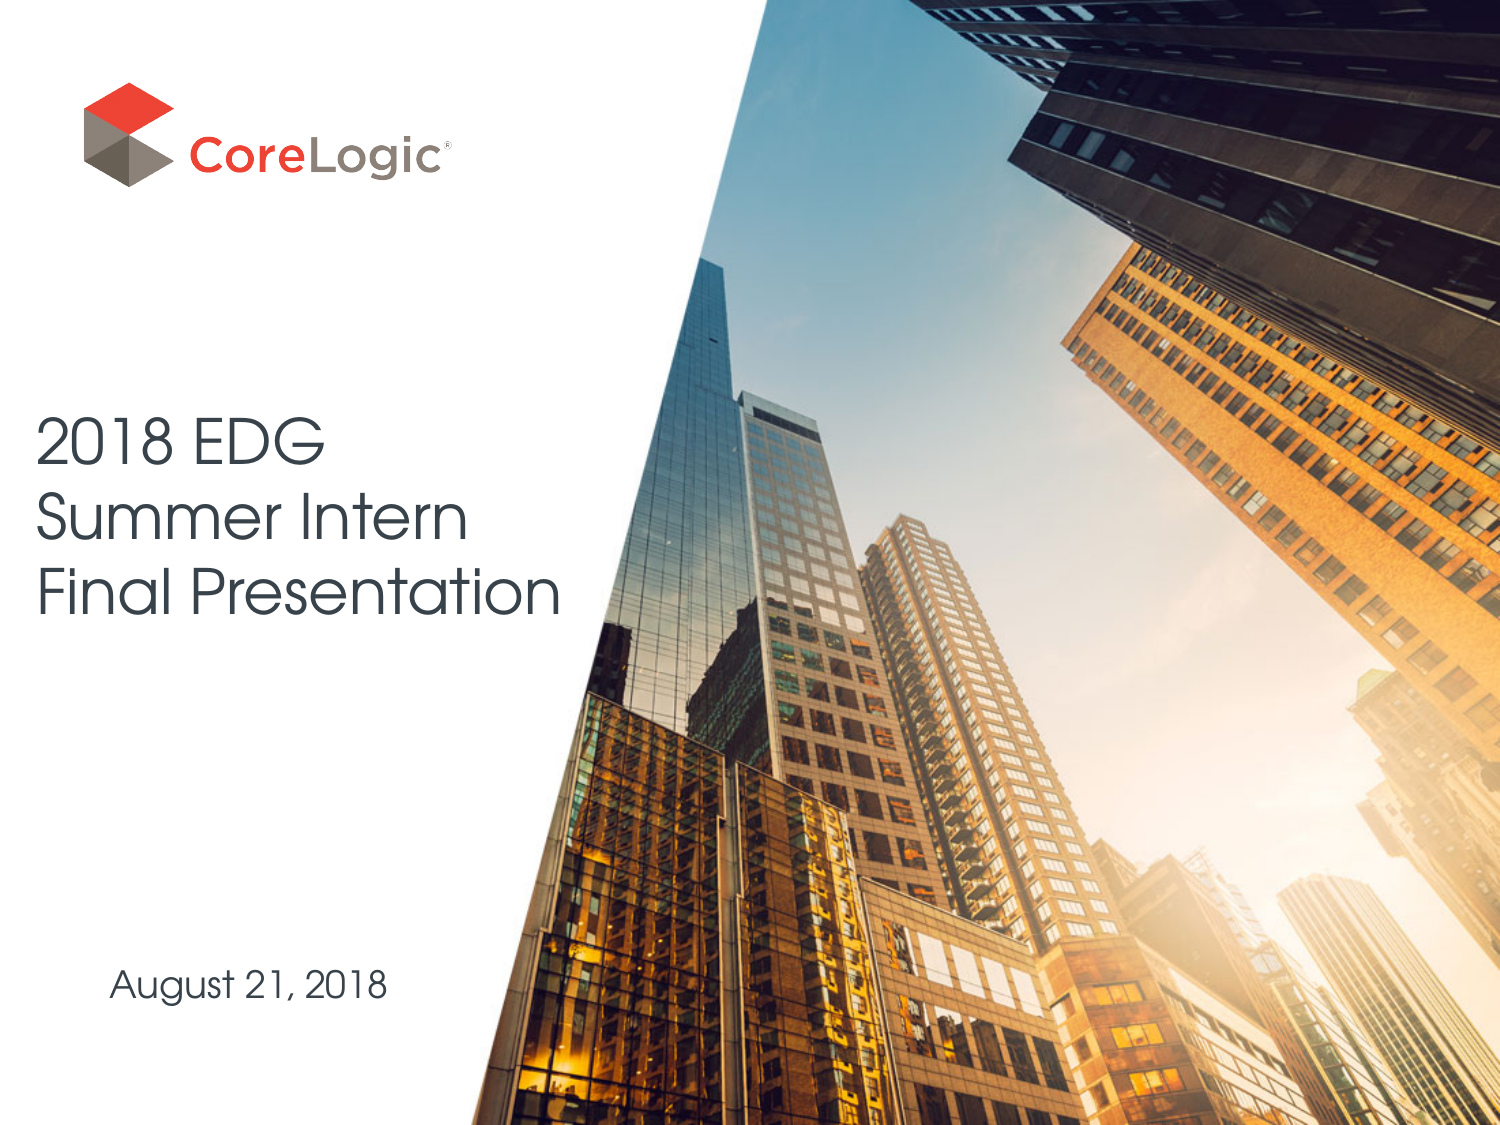

# 2018 EDG Summer Intern Final Presentation
August 21, 2018